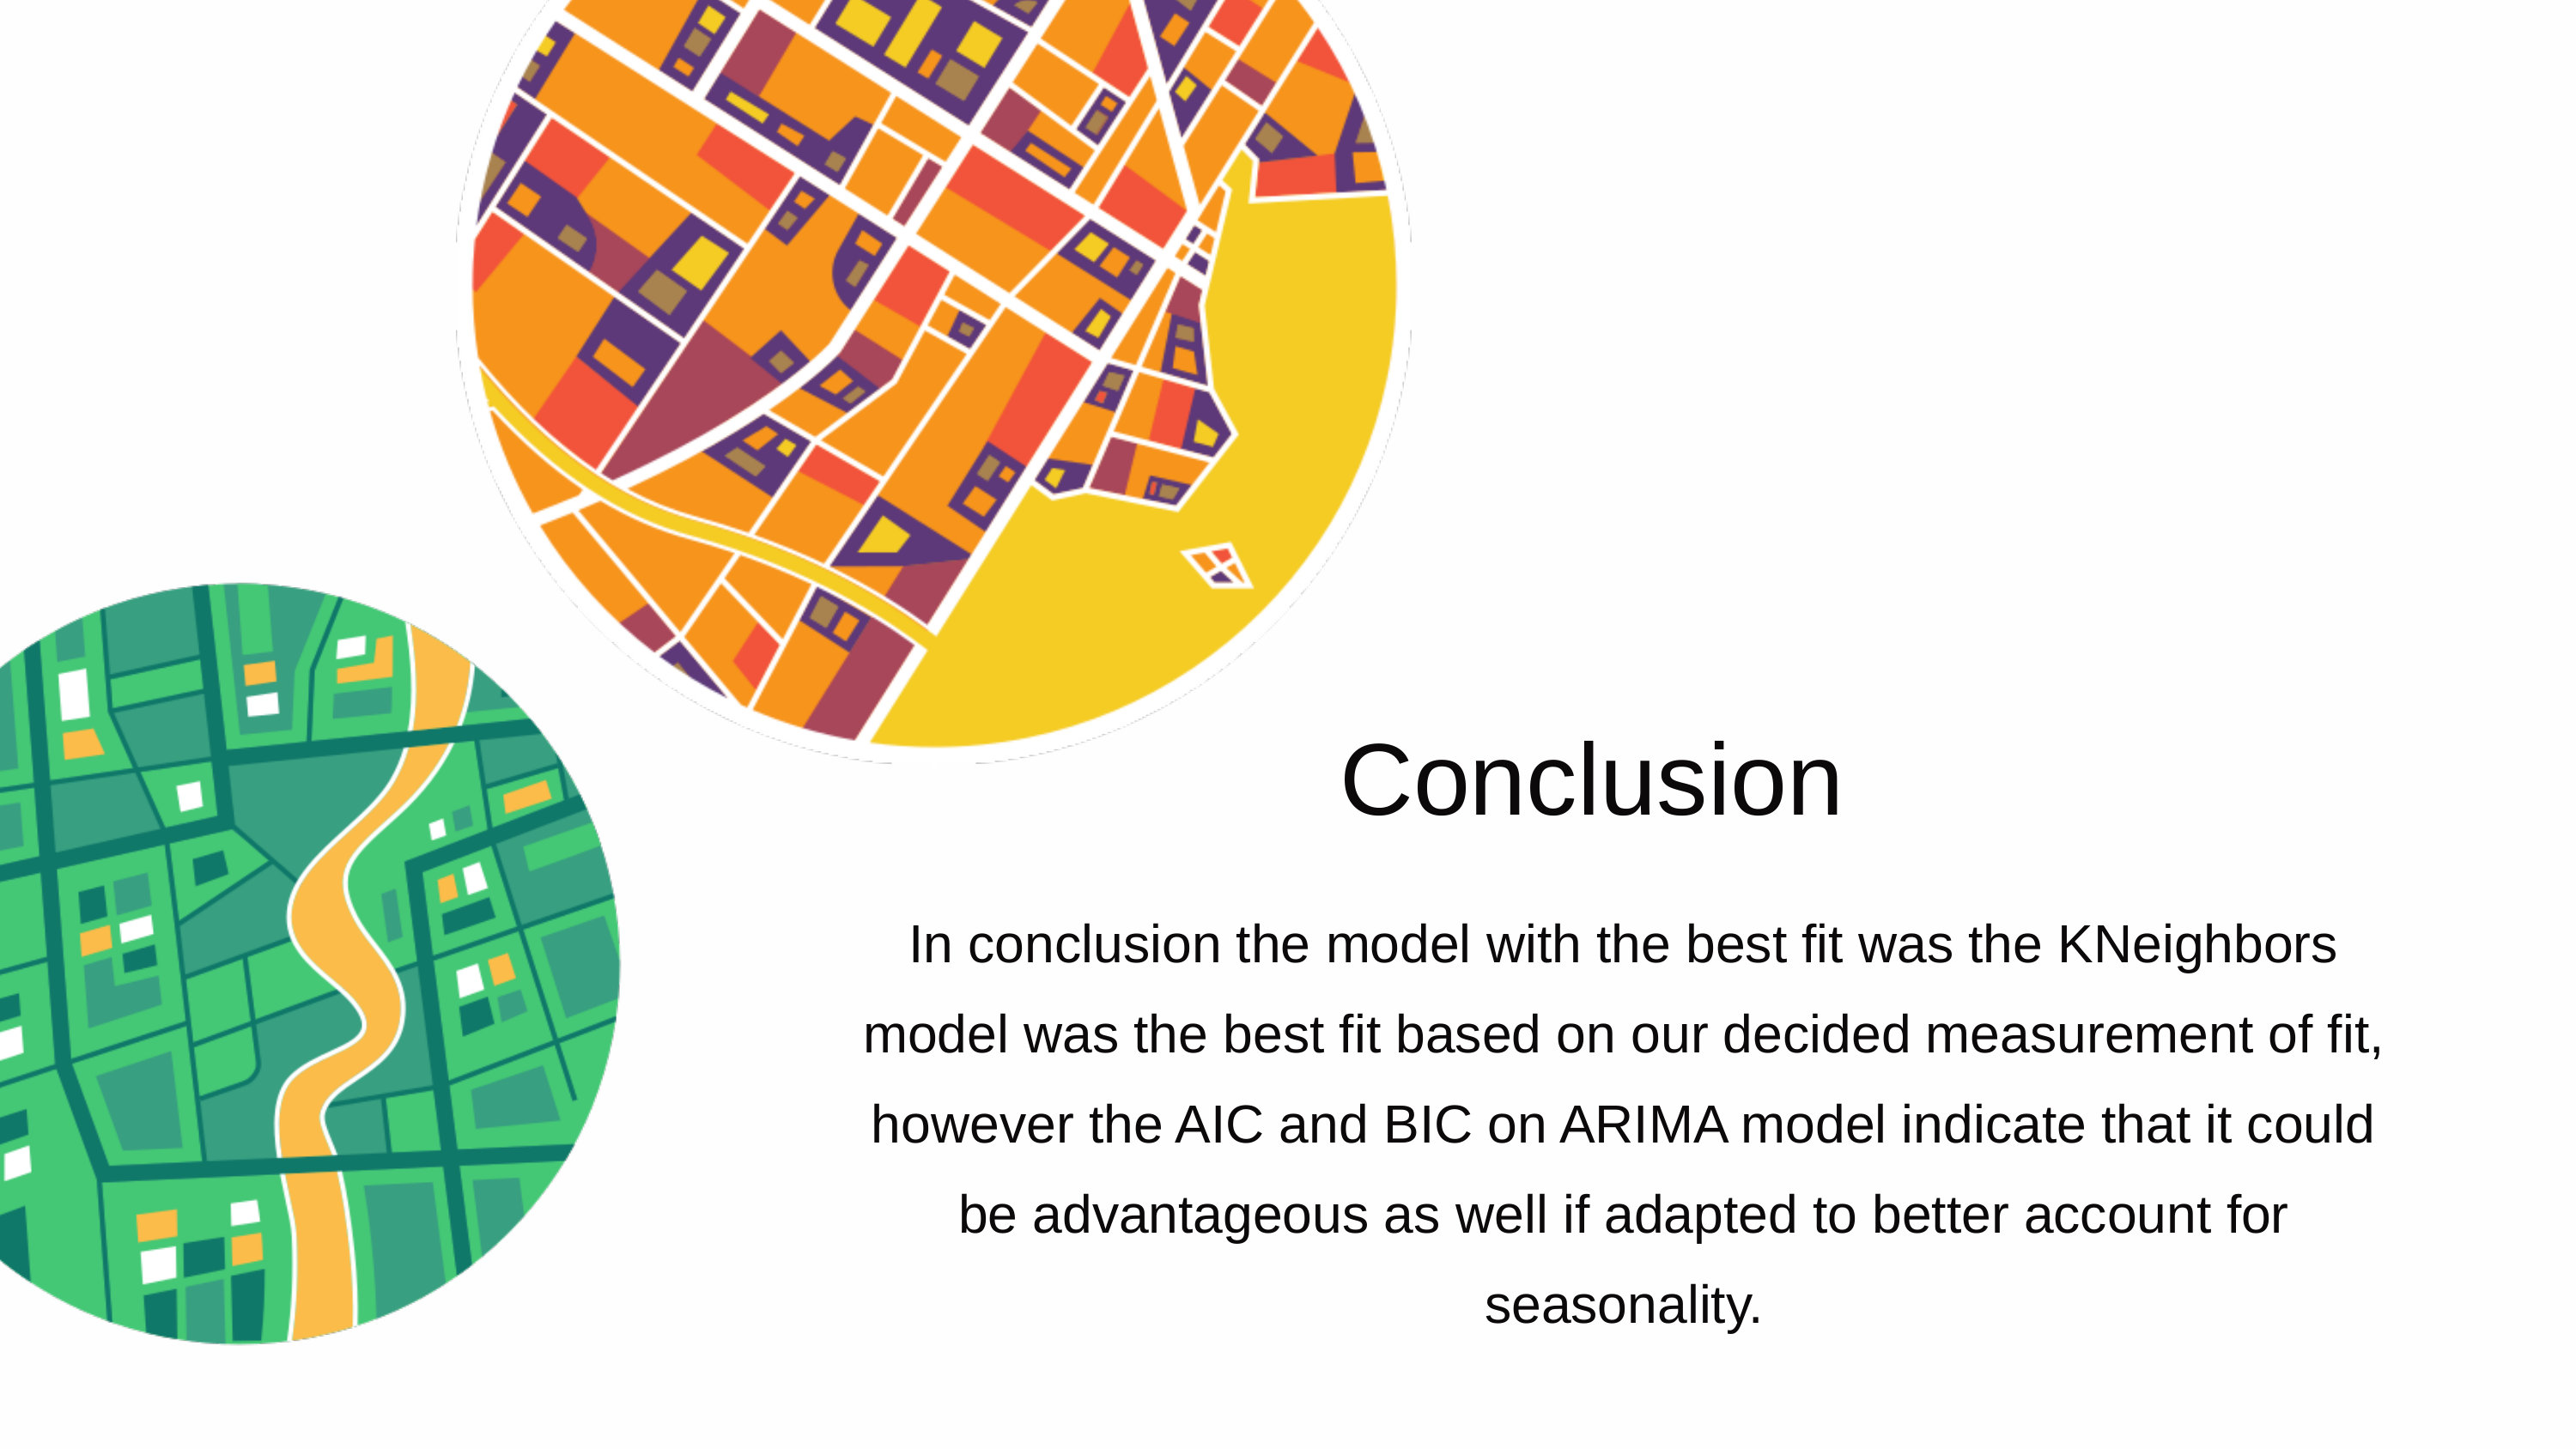

Conclusion
In conclusion the model with the best fit was the KNeighbors model was the best fit based on our decided measurement of fit, however the AIC and BIC on ARIMA model indicate that it could be advantageous as well if adapted to better account for seasonality.